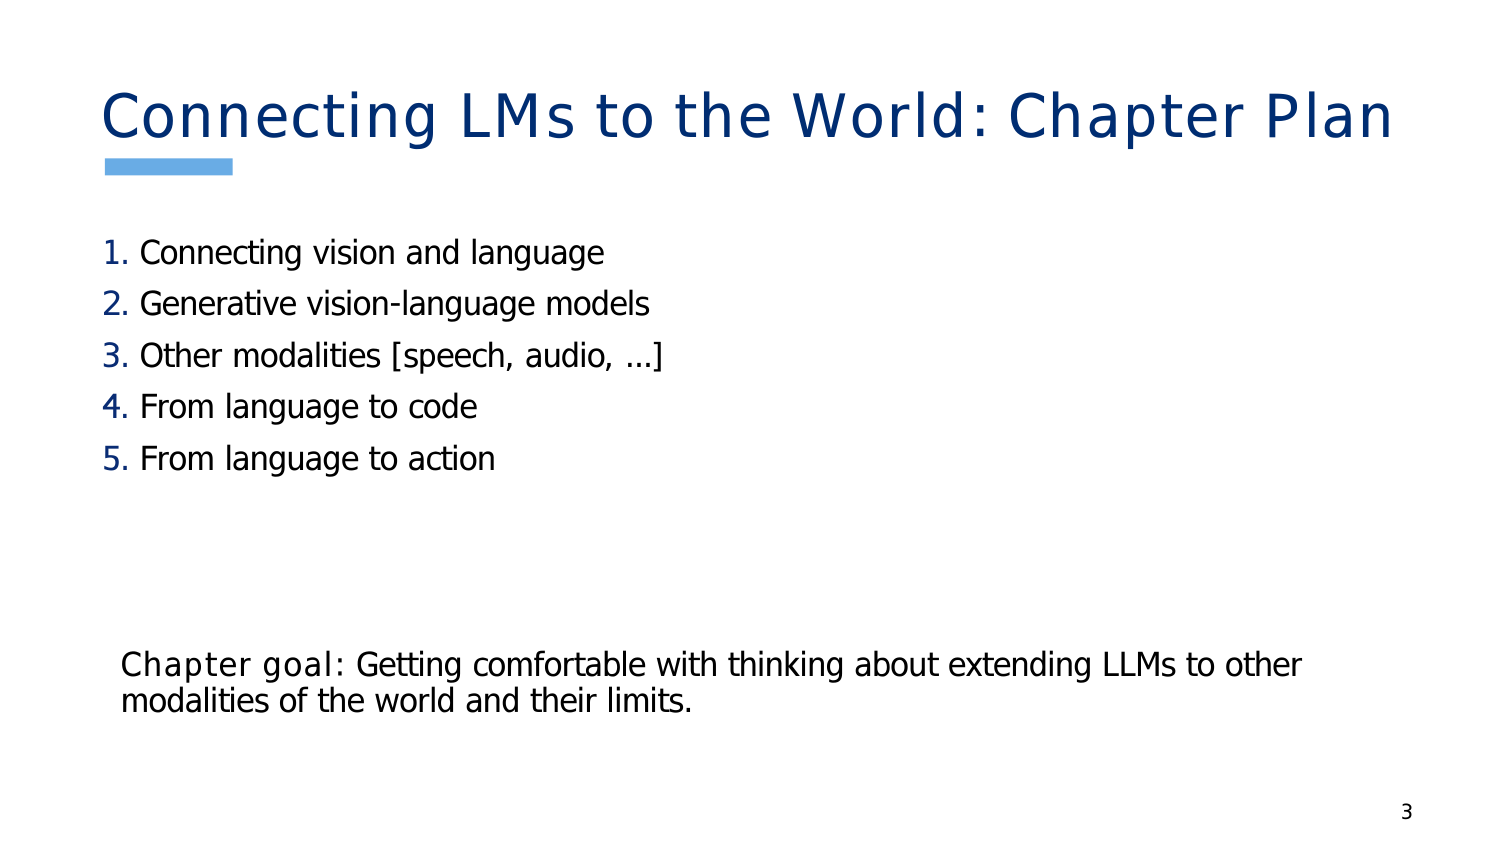

# Connecting LMs to the World: Chapter Plan
Connecting vision and language
Generative vision-language models
Other modalities [speech, audio, …]
From language to code
From language to action

Chapter goal: Getting comfortable with thinking about extending LLMs to other modalities of the world and their limits.